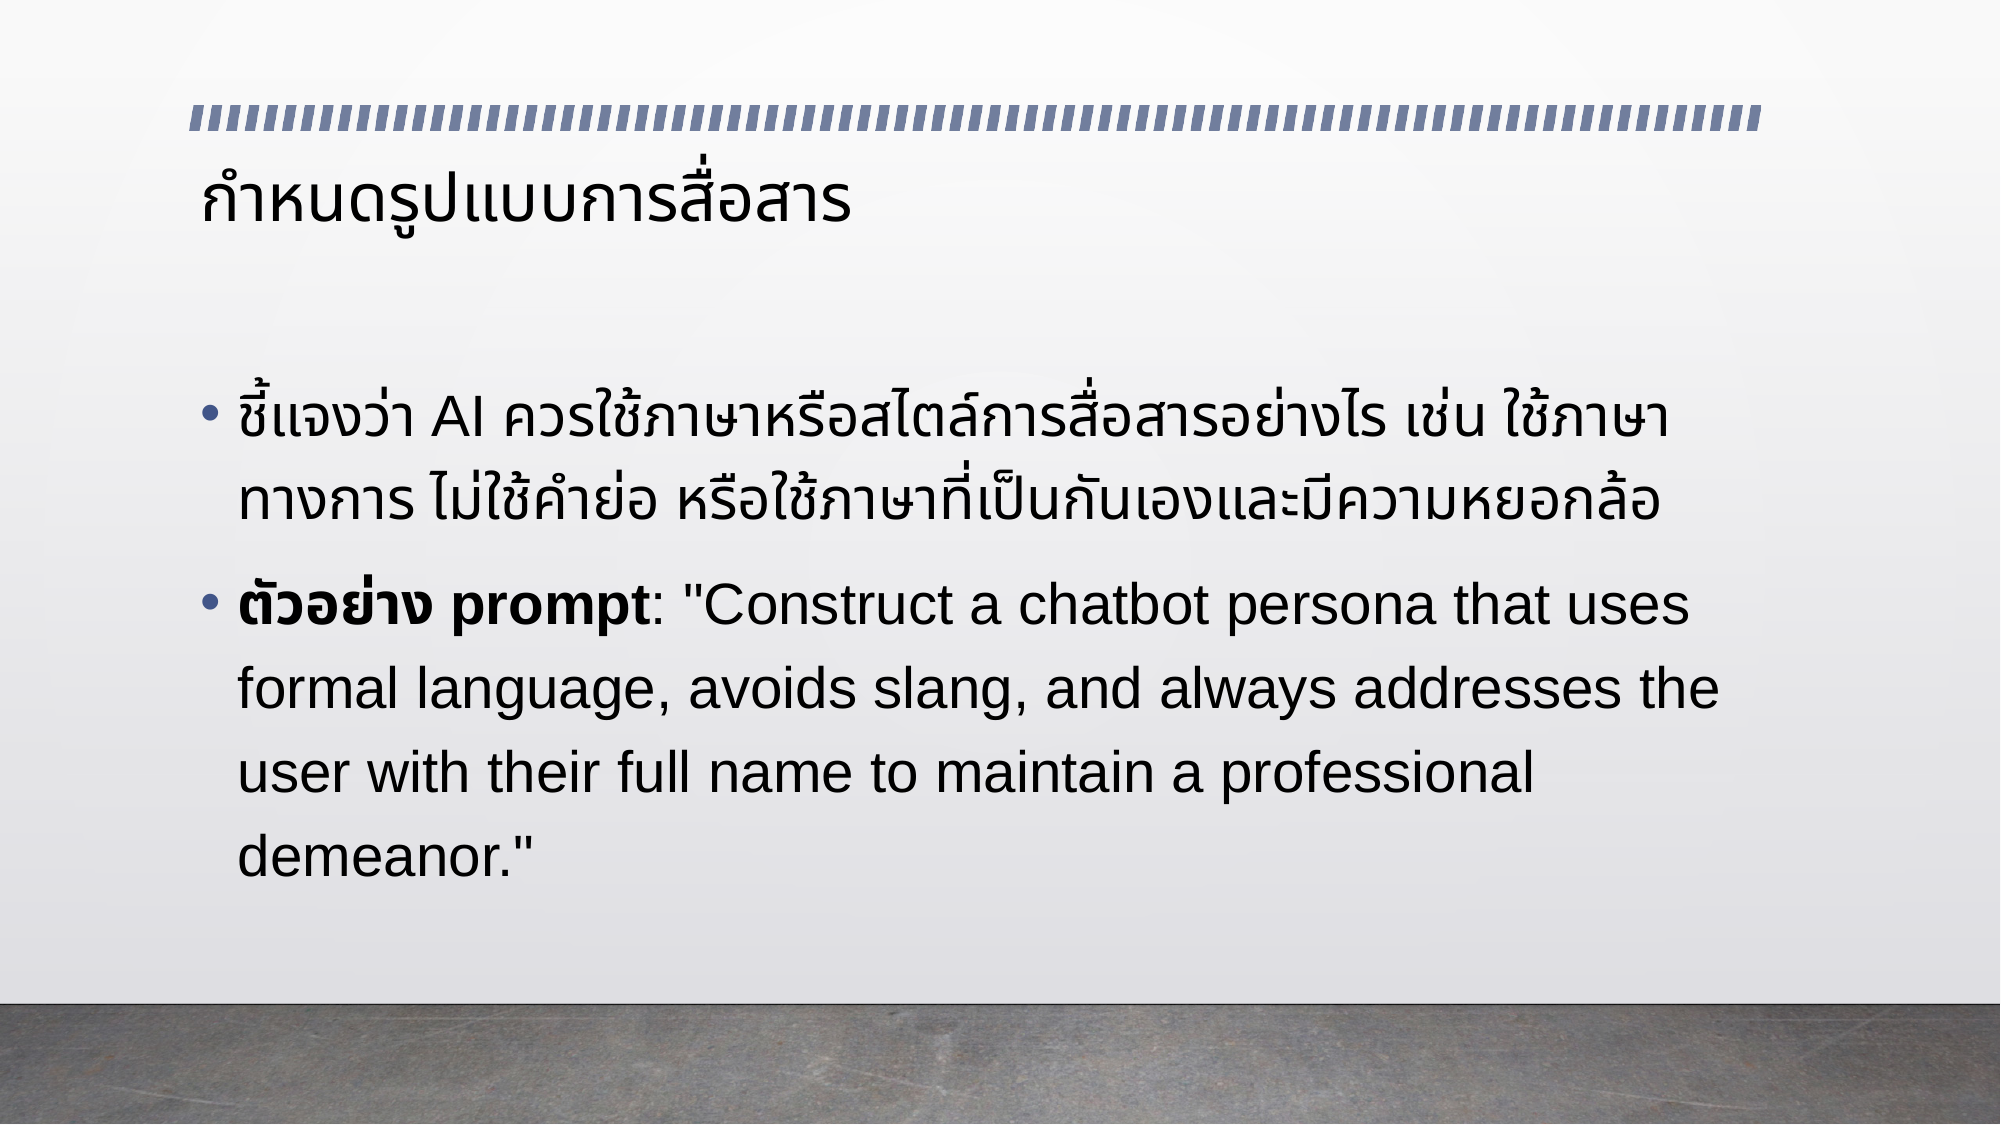

# กำหนดรูปแบบการสื่อสาร
ชี้แจงว่า AI ควรใช้ภาษาหรือสไตล์การสื่อสารอย่างไร เช่น ใช้ภาษาทางการ ไม่ใช้คำย่อ หรือใช้ภาษาที่เป็นกันเองและมีความหยอกล้อ
ตัวอย่าง prompt: "Construct a chatbot persona that uses formal language, avoids slang, and always addresses the user with their full name to maintain a professional demeanor."